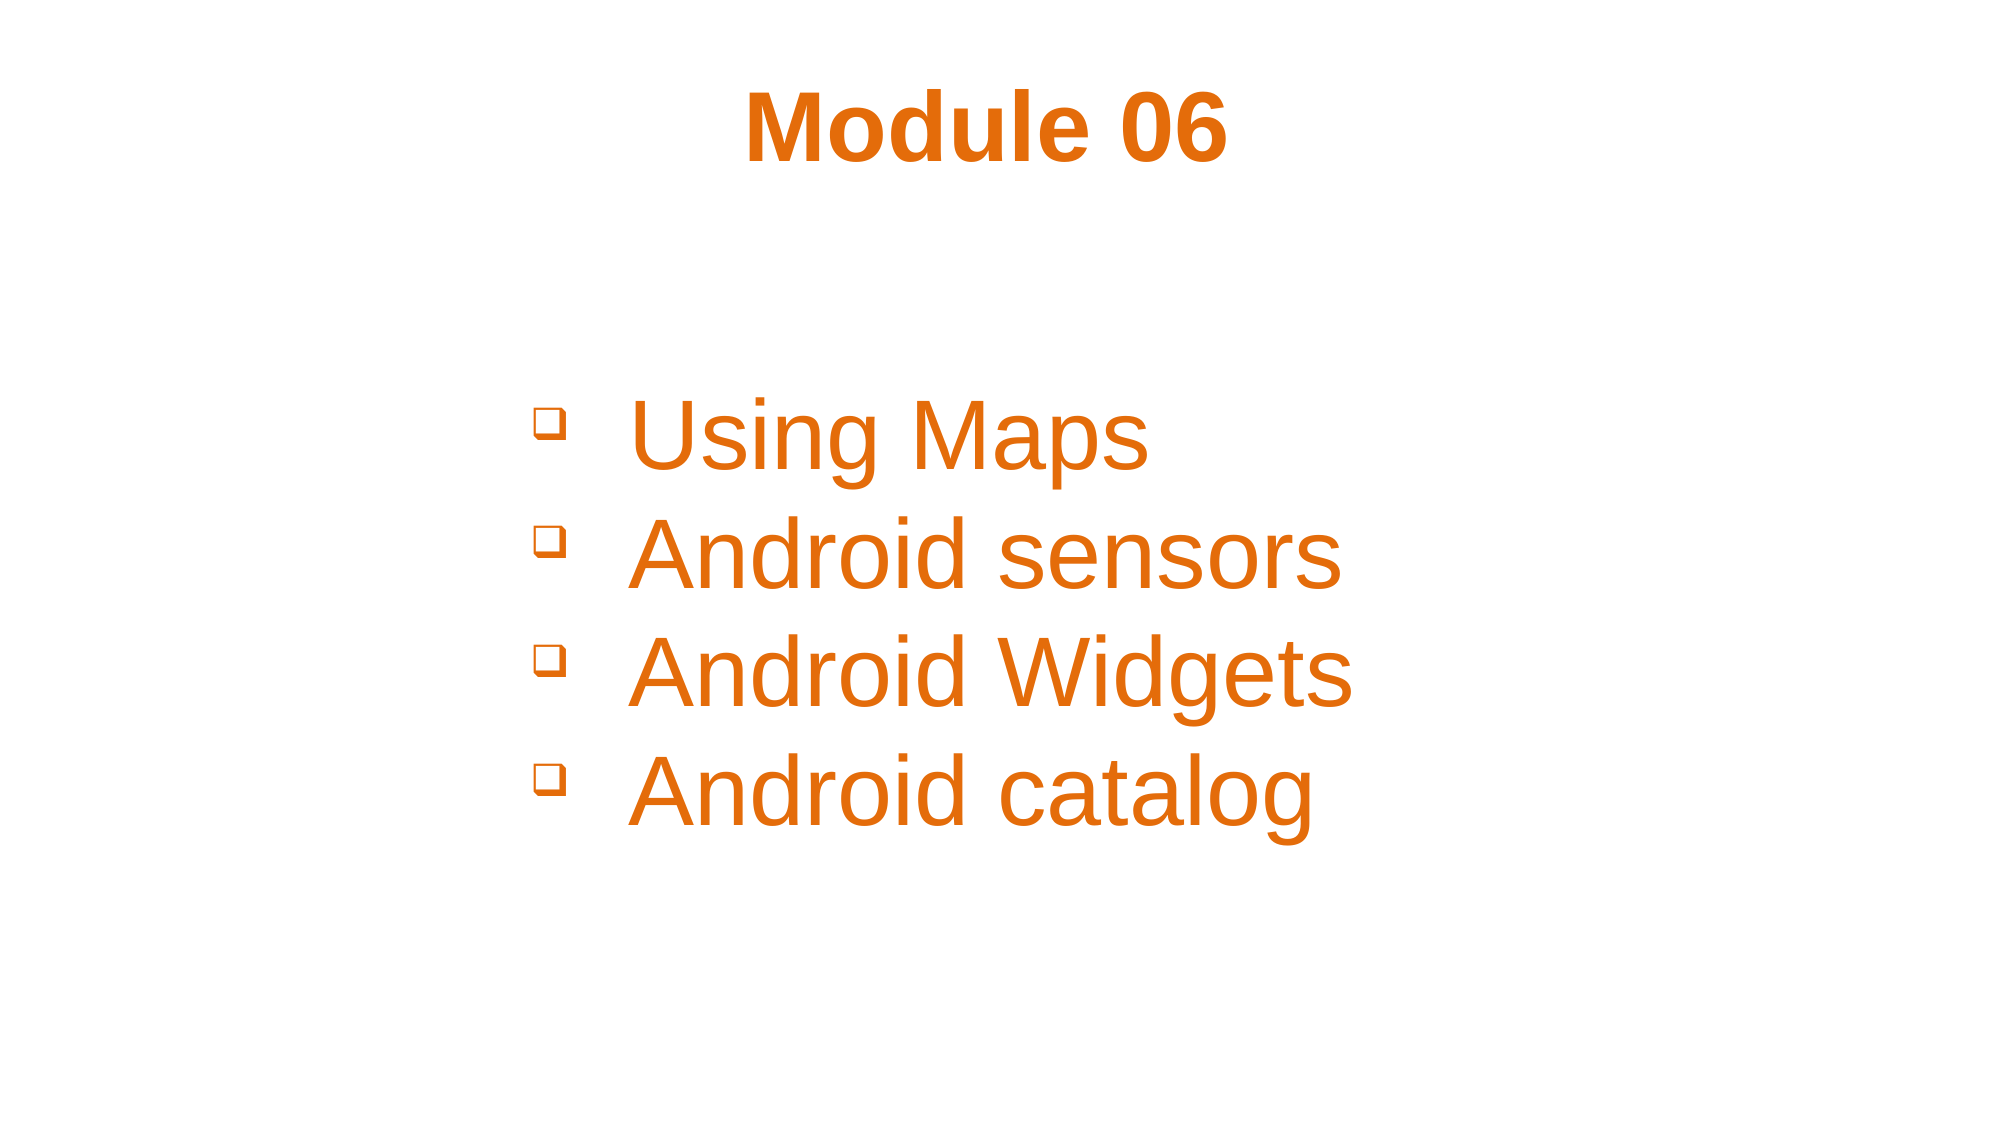

Module 06

Using Maps
Android sensors
Android Widgets
Android catalog